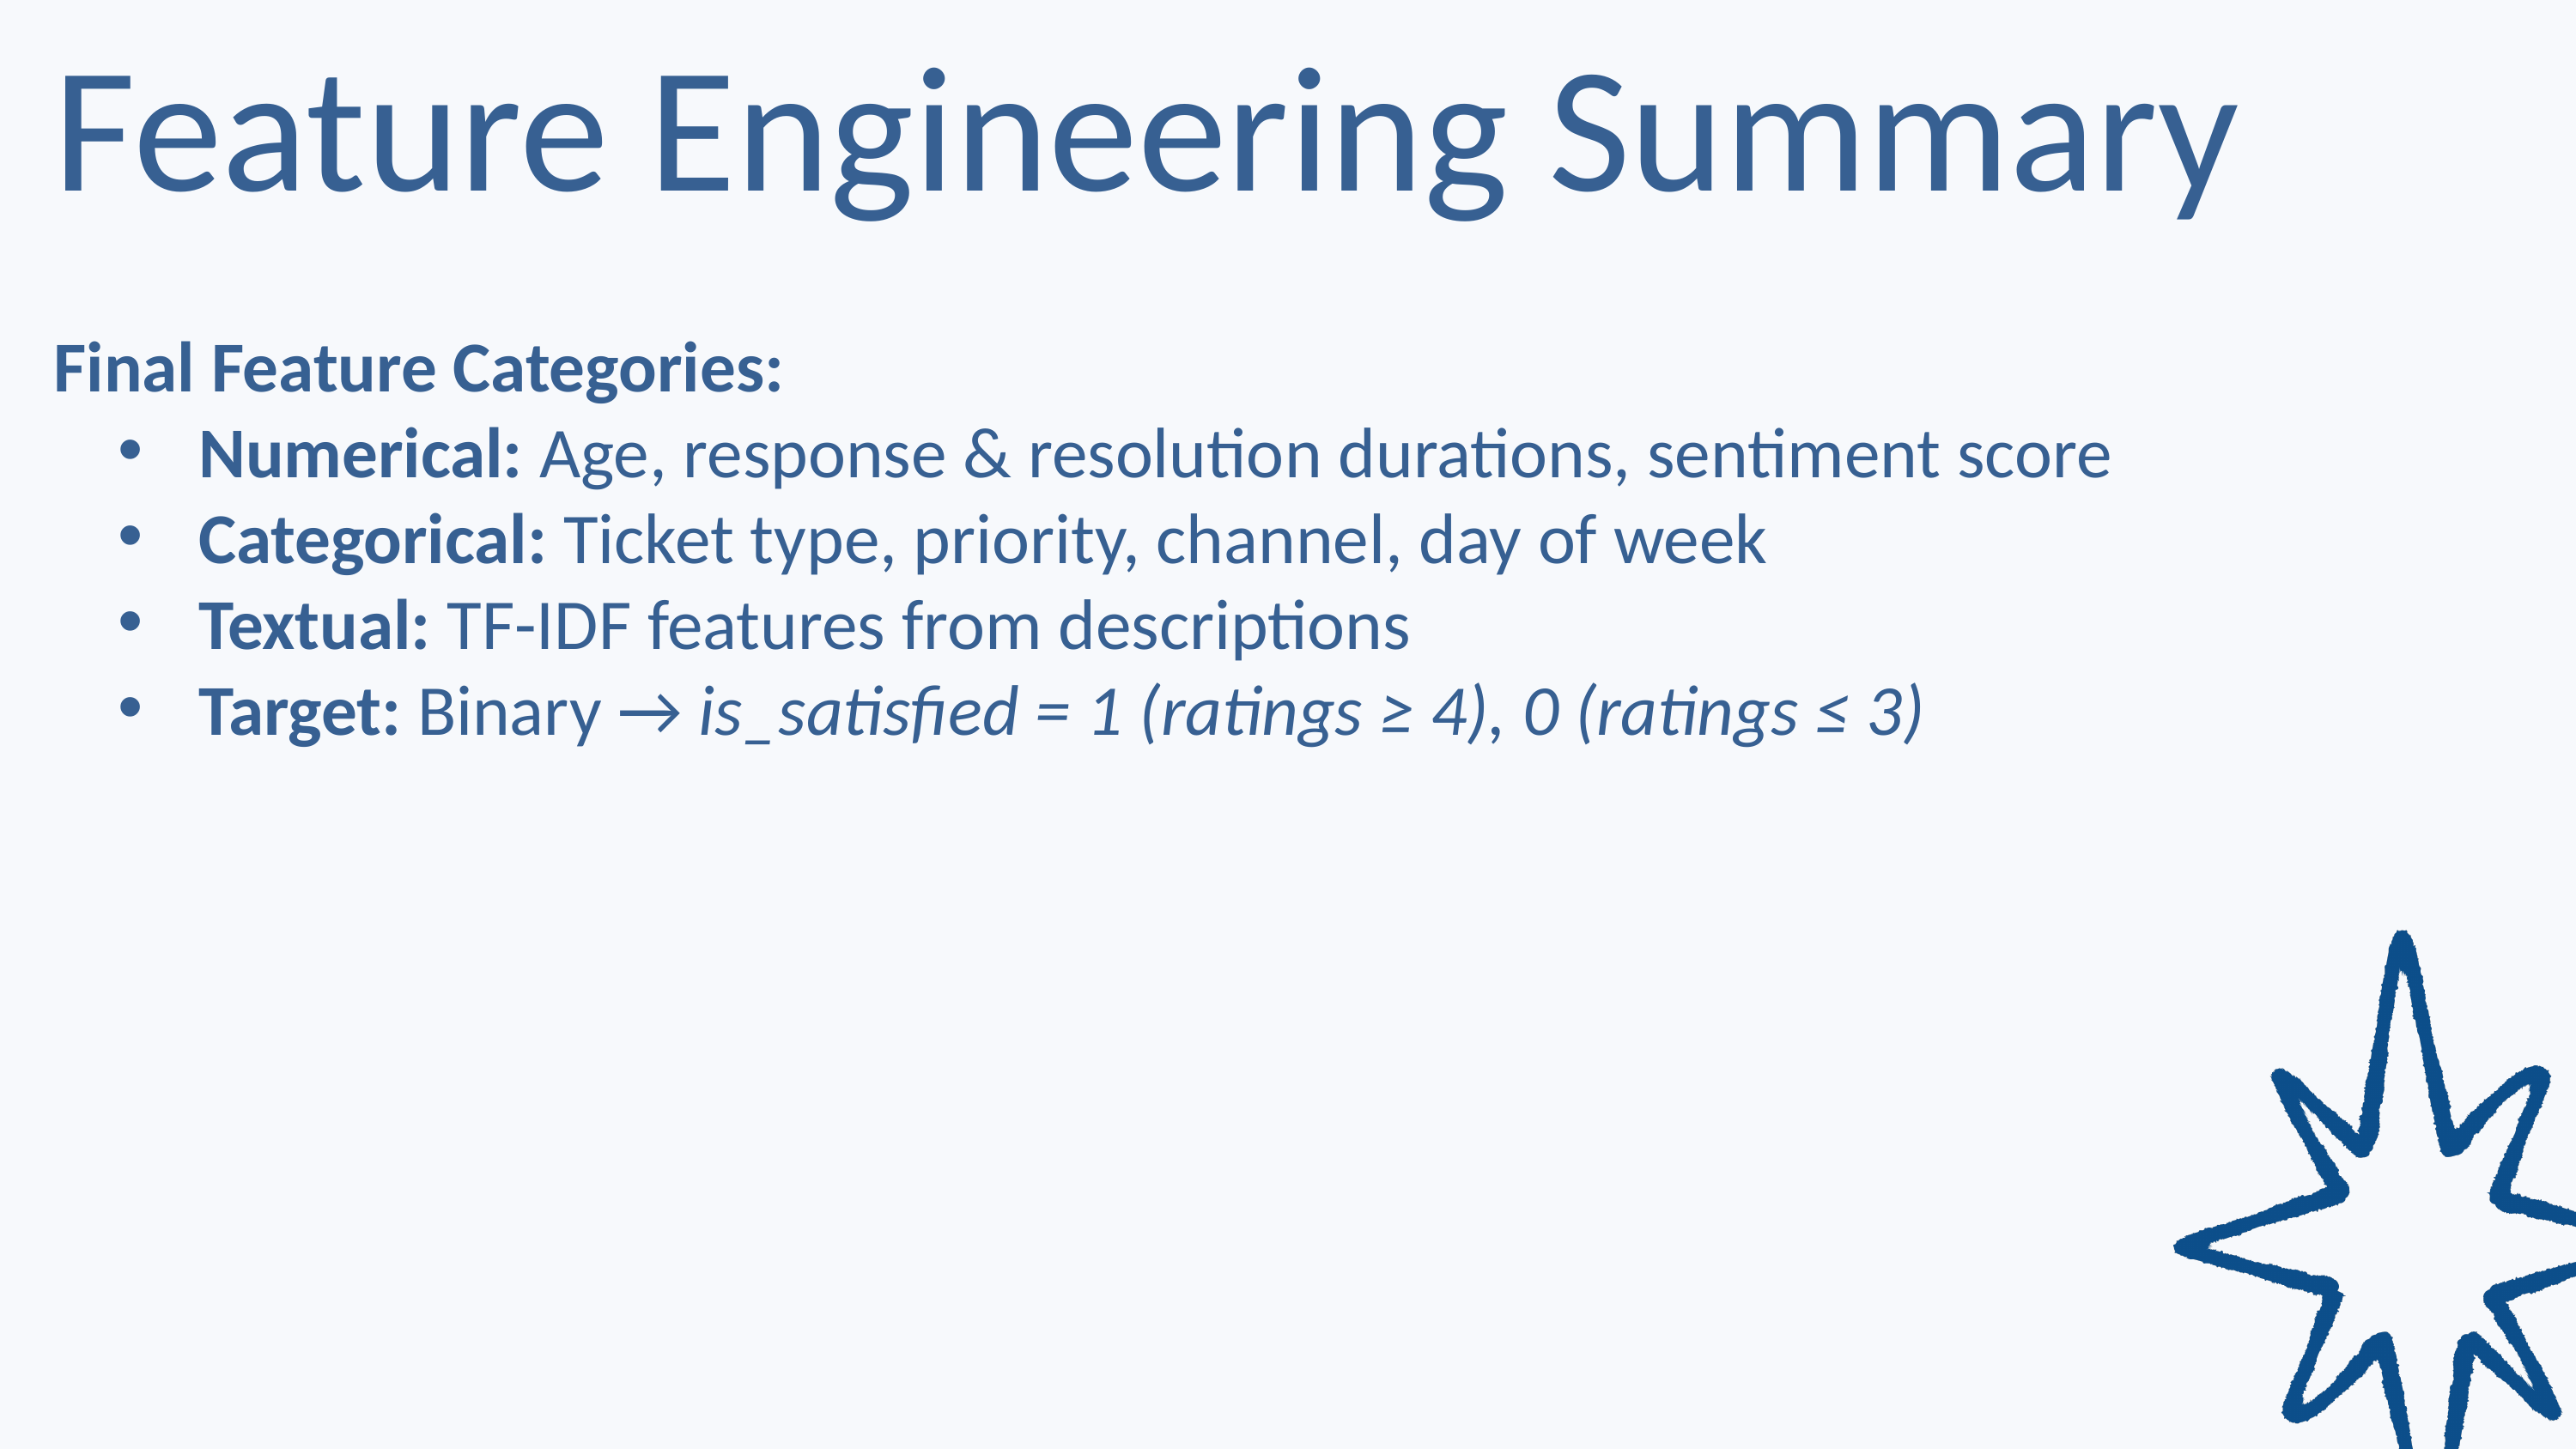

Feature Engineering Summary
Final Feature Categories:
Numerical: Age, response & resolution durations, sentiment score
Categorical: Ticket type, priority, channel, day of week
Textual: TF-IDF features from descriptions
Target: Binary → is_satisfied = 1 (ratings ≥ 4), 0 (ratings ≤ 3)